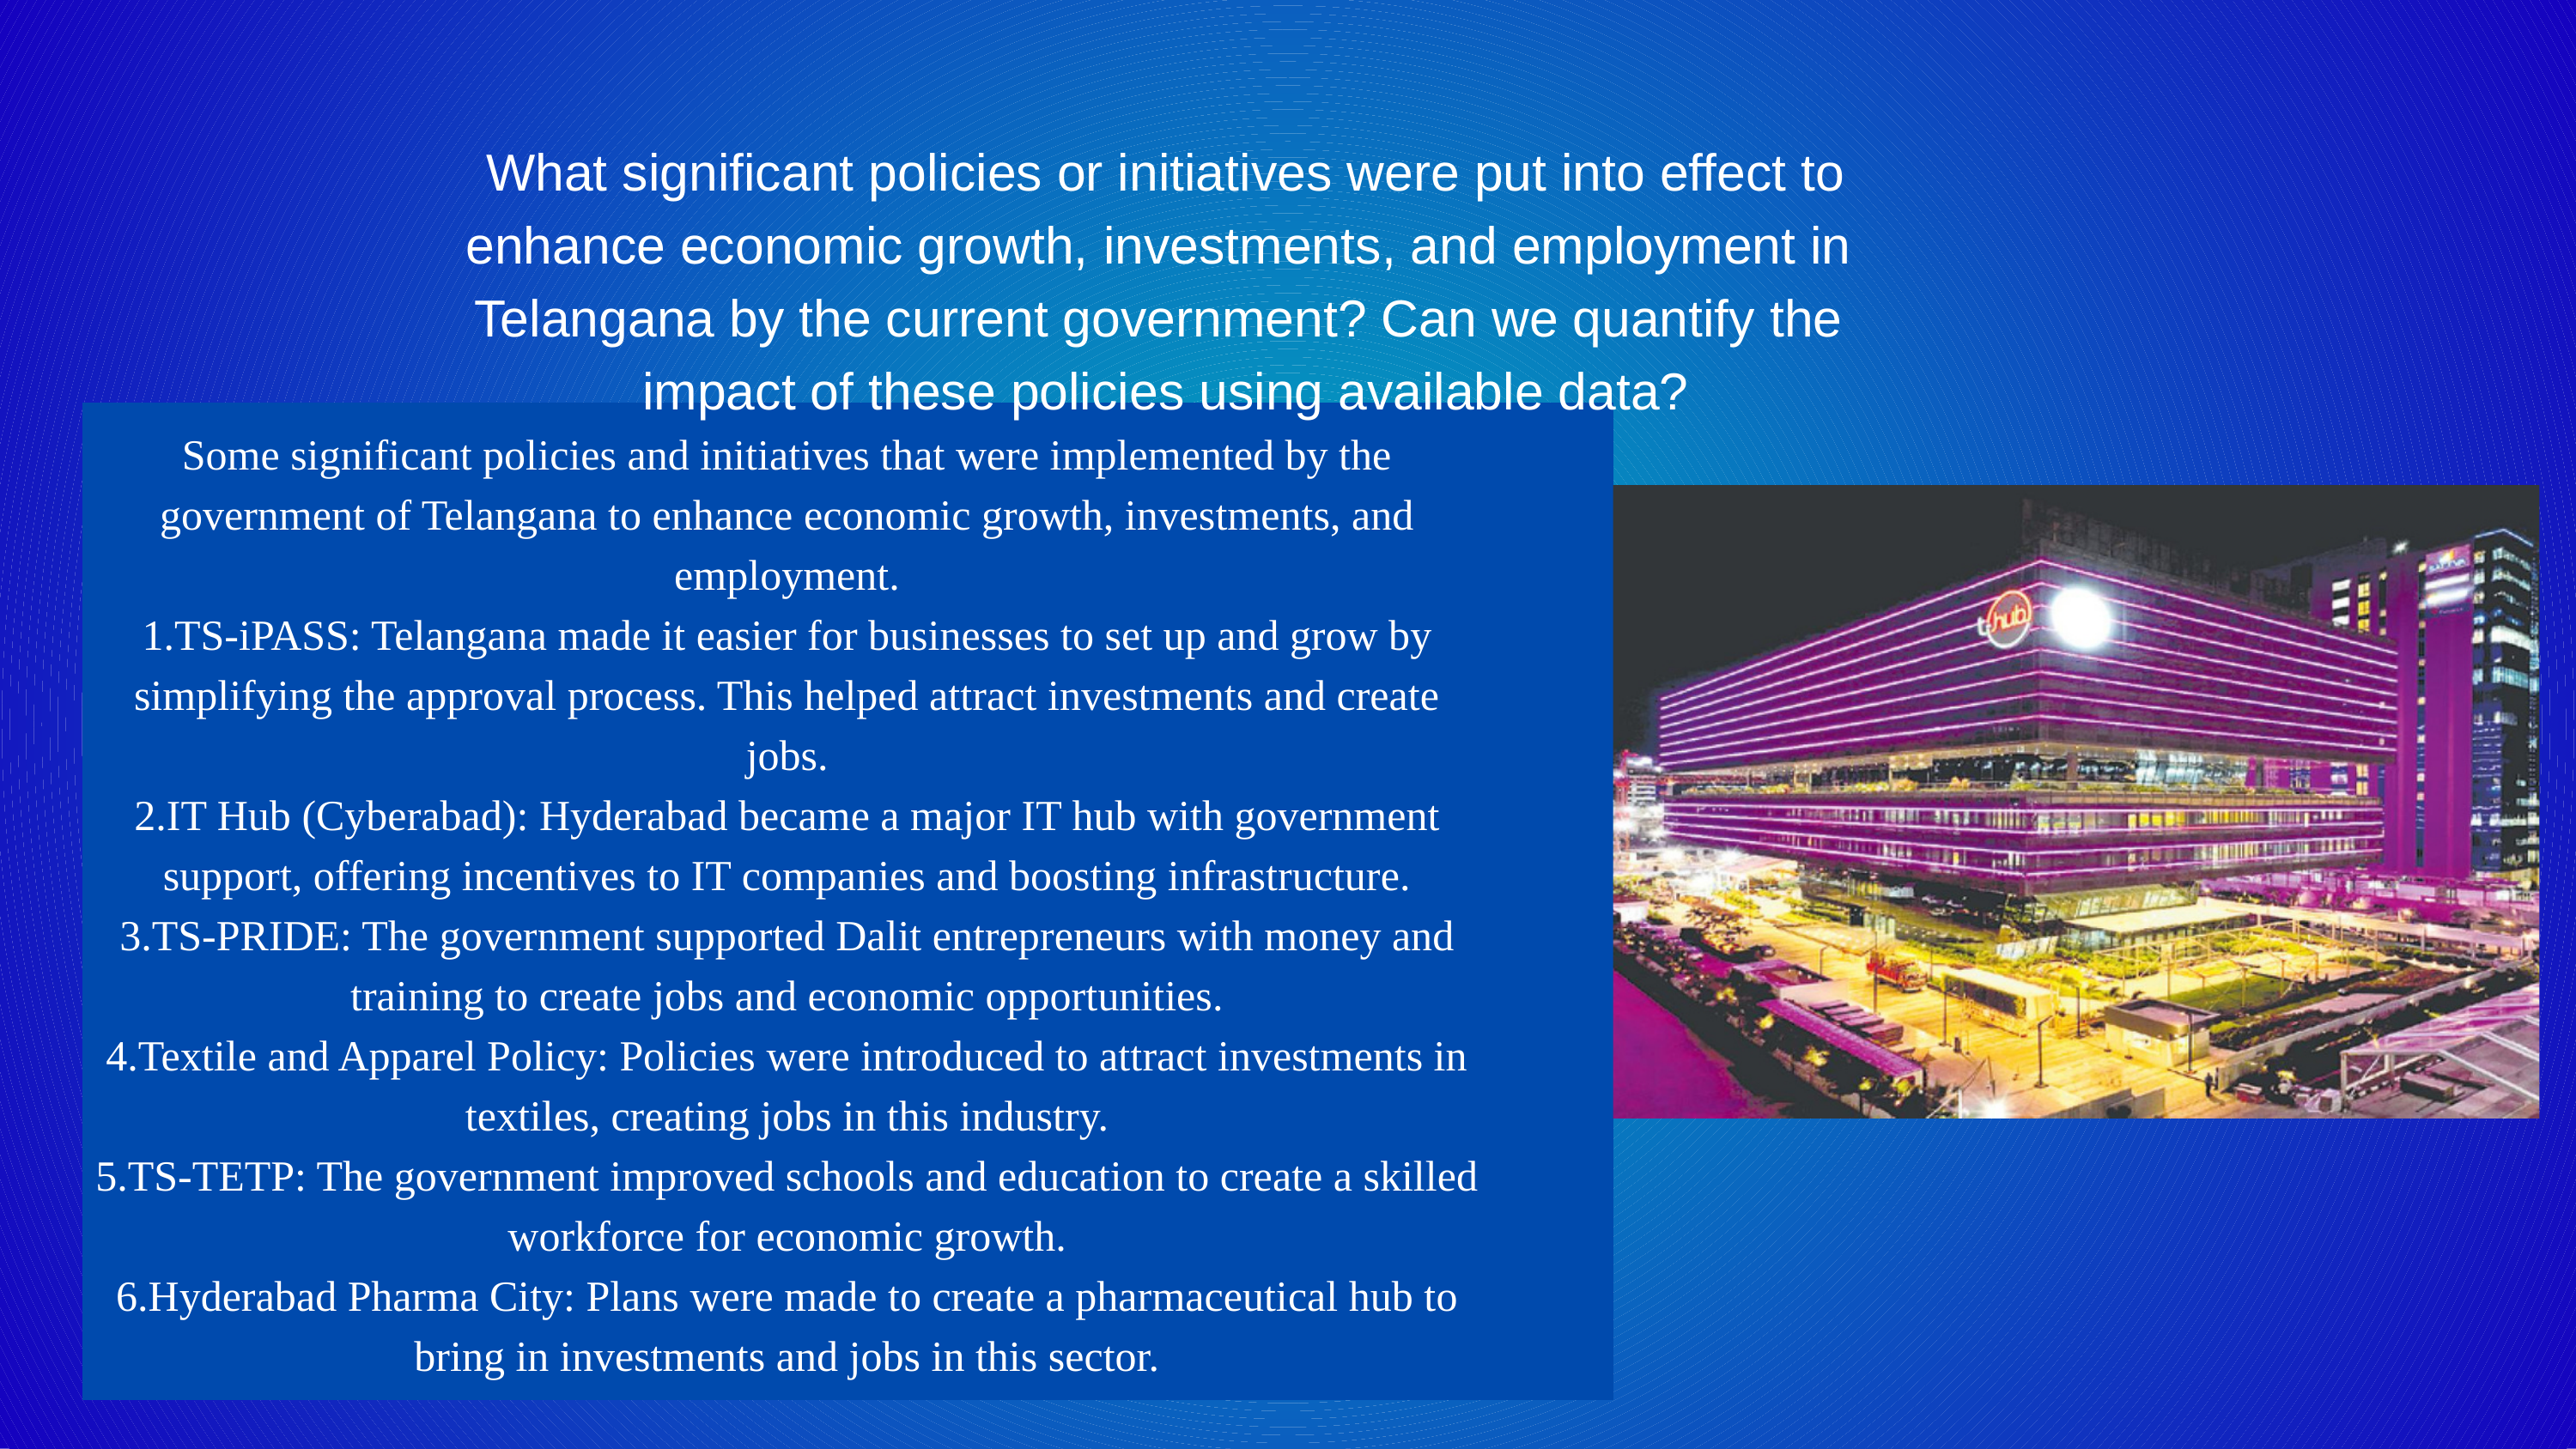

What significant policies or initiatives were put into effect to
enhance economic growth, investments, and employment in
Telangana by the current government? Can we quantify the
impact of these policies using available data?

Some significant policies and initiatives that were implemented by the government of Telangana to enhance economic growth, investments, and employment.
1.TS-iPASS: Telangana made it easier for businesses to set up and grow by simplifying the approval process. This helped attract investments and create jobs.
2.IT Hub (Cyberabad): Hyderabad became a major IT hub with government support, offering incentives to IT companies and boosting infrastructure.
3.TS-PRIDE: The government supported Dalit entrepreneurs with money and training to create jobs and economic opportunities.
4.Textile and Apparel Policy: Policies were introduced to attract investments in textiles, creating jobs in this industry.
5.TS-TETP: The government improved schools and education to create a skilled workforce for economic growth.
6.Hyderabad Pharma City: Plans were made to create a pharmaceutical hub to bring in investments and jobs in this sector.